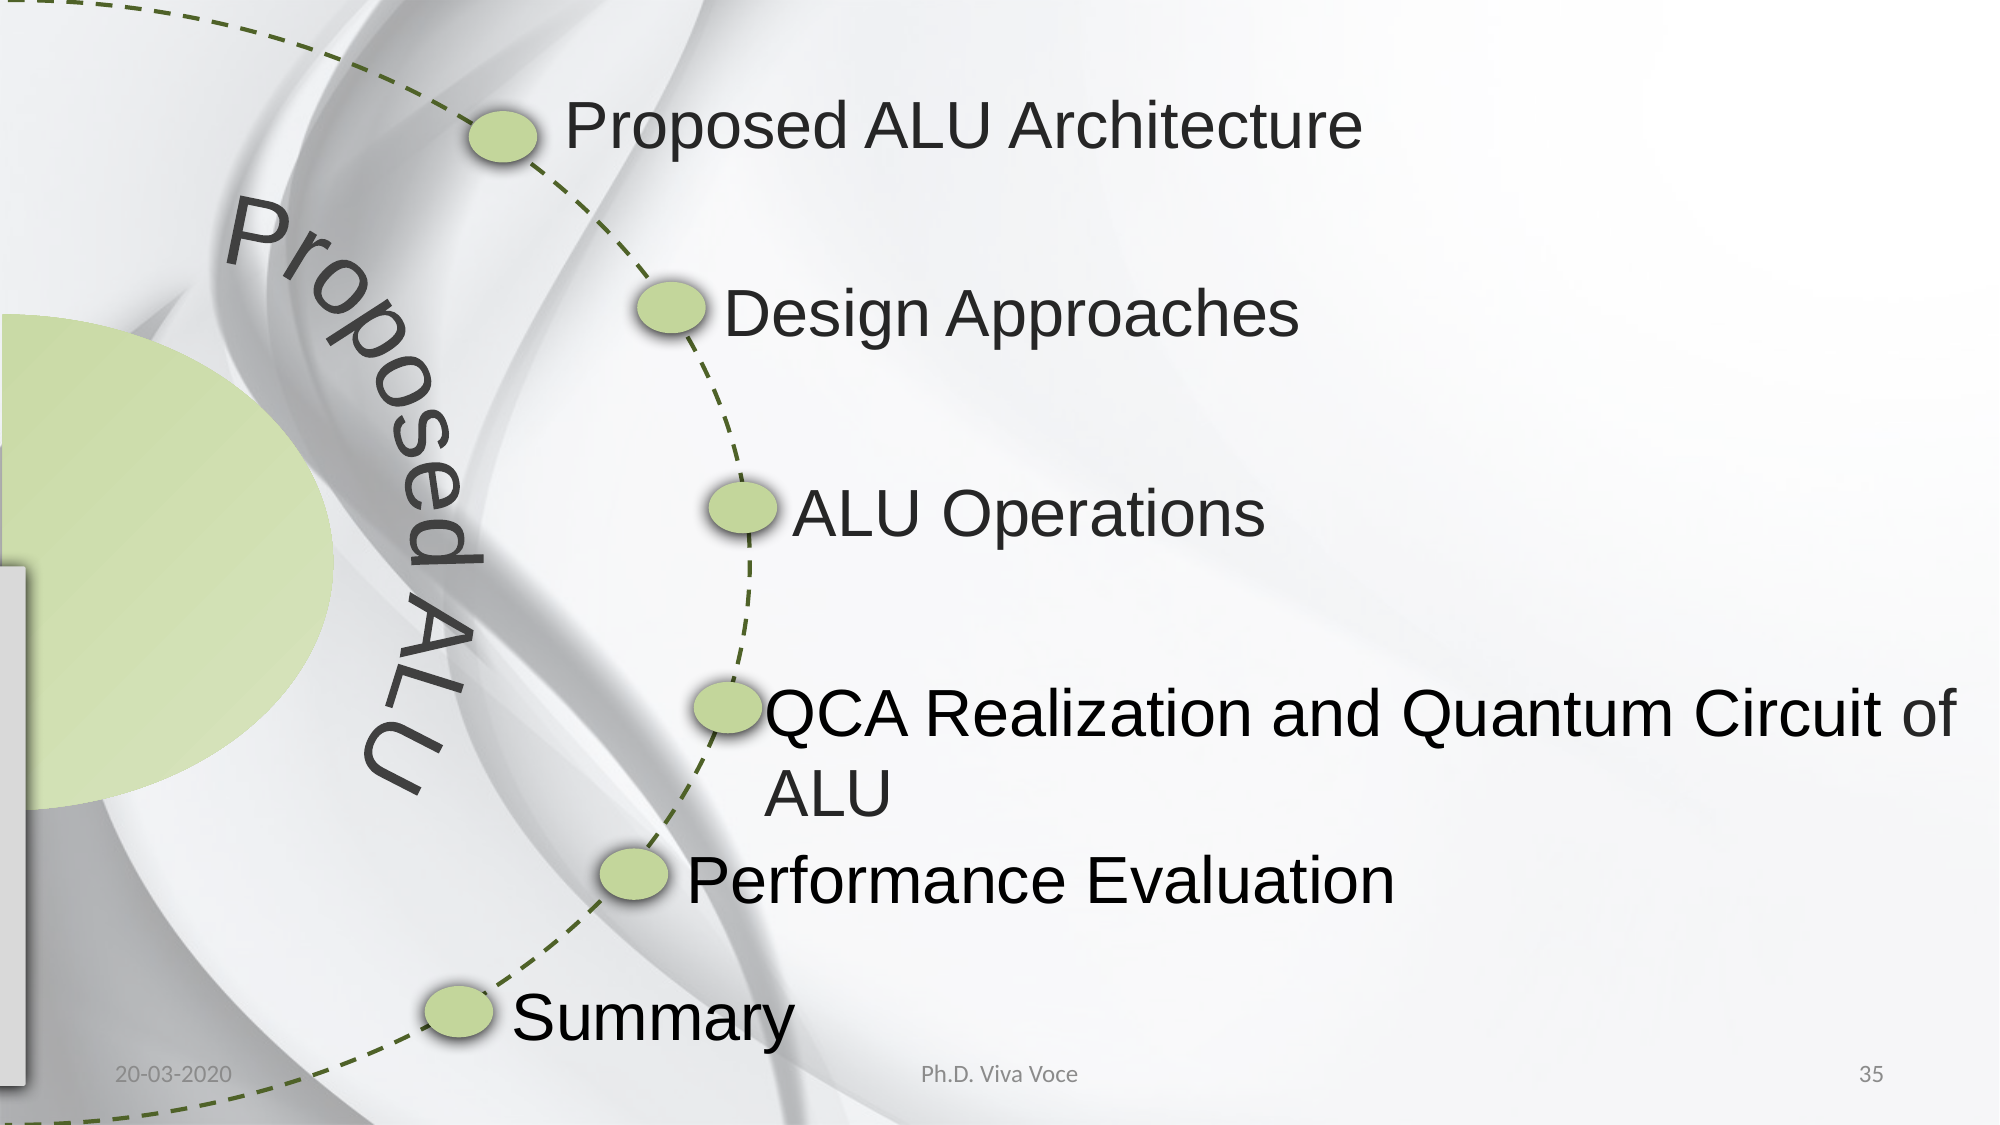

Proposed ALU Architecture

Design Approaches

Proposed ALU
ALU Operations

QCA Realization and Quantum Circuit of ALU

Performance Evaluation

Summary

20-03-2020
Ph.D. Viva Voce
35